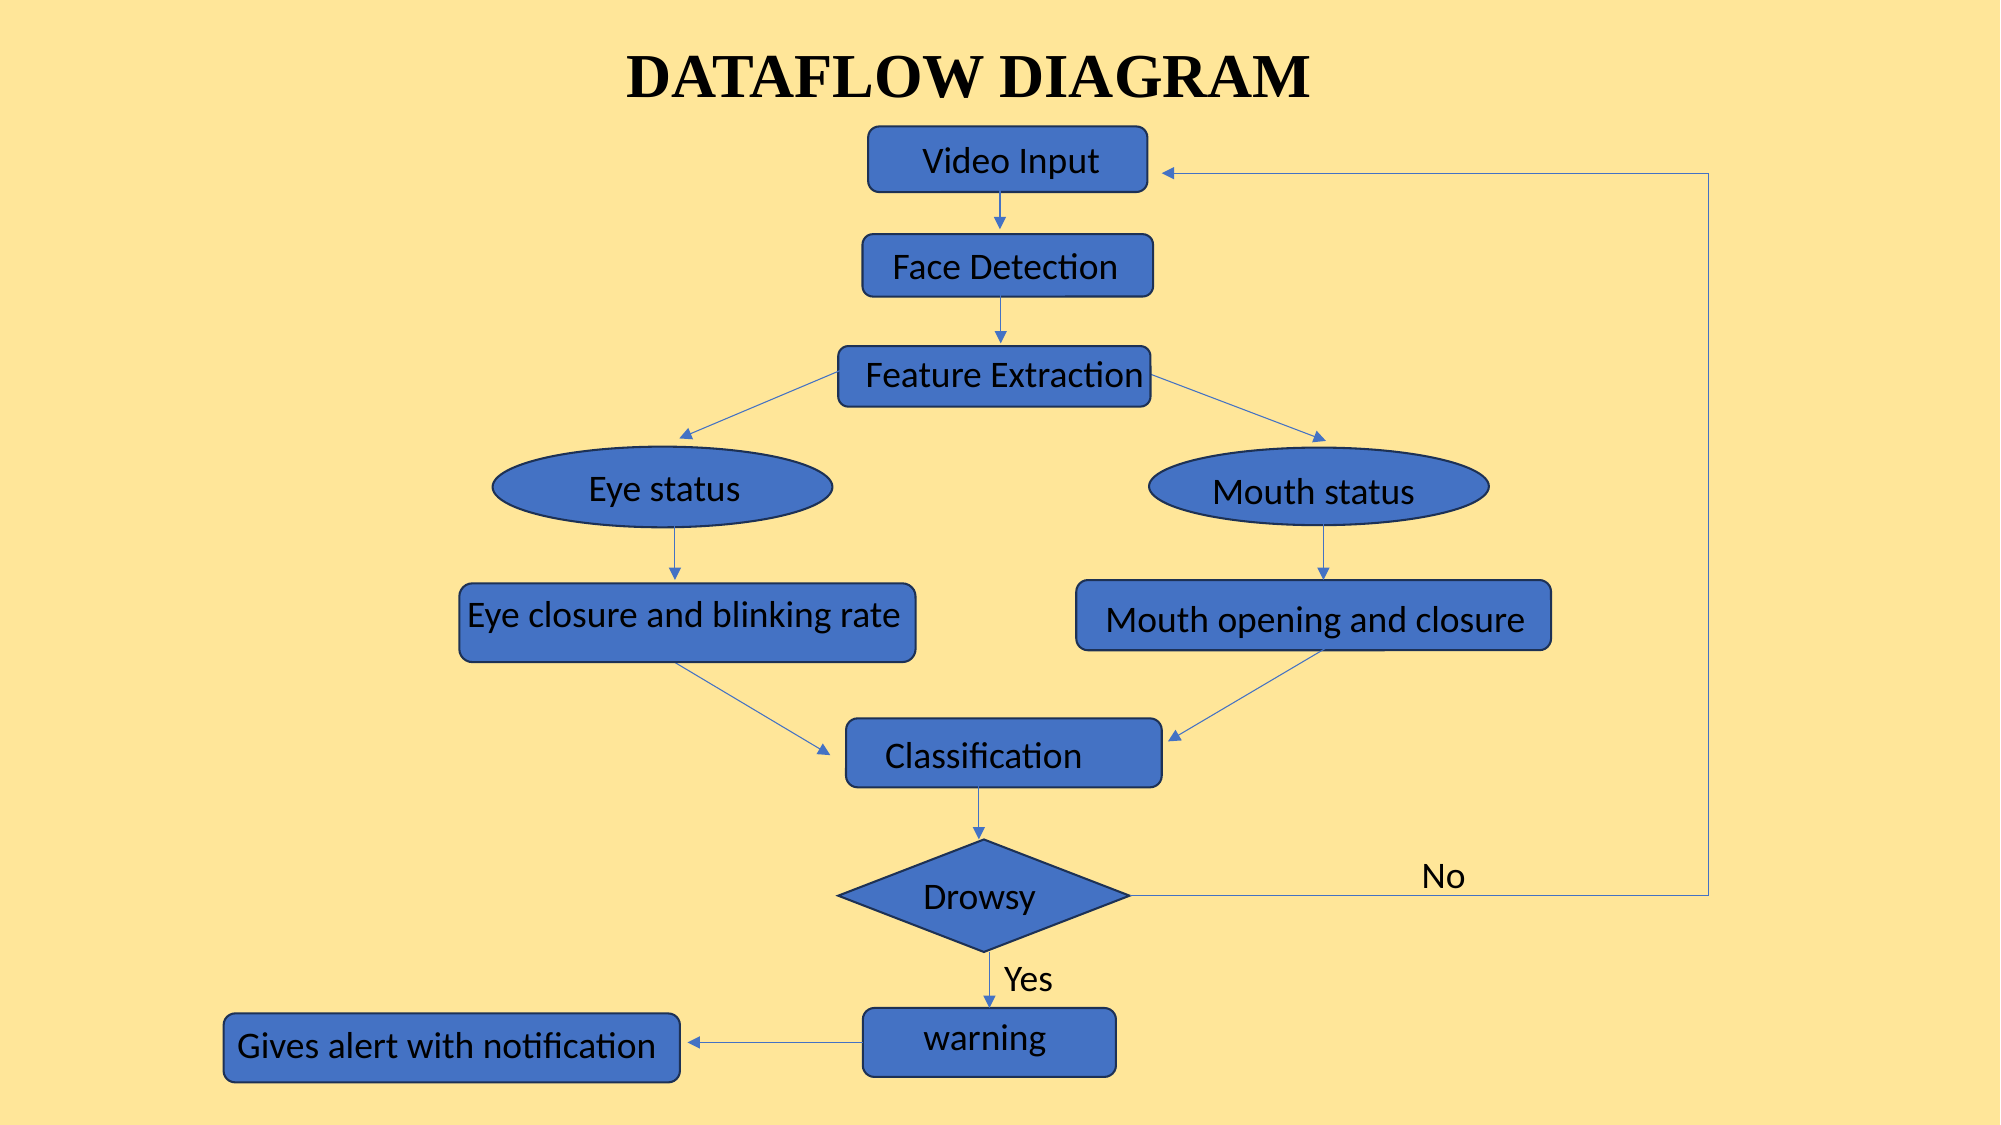

DATAFLOW DIAGRAM

Video Input

Face Detection
Feature Extraction

Eye status
Mouth status

Eye closure and blinking rate

Mouth opening and closure

Classification

No
Drowsy
Yes
warning

Gives alert with notification